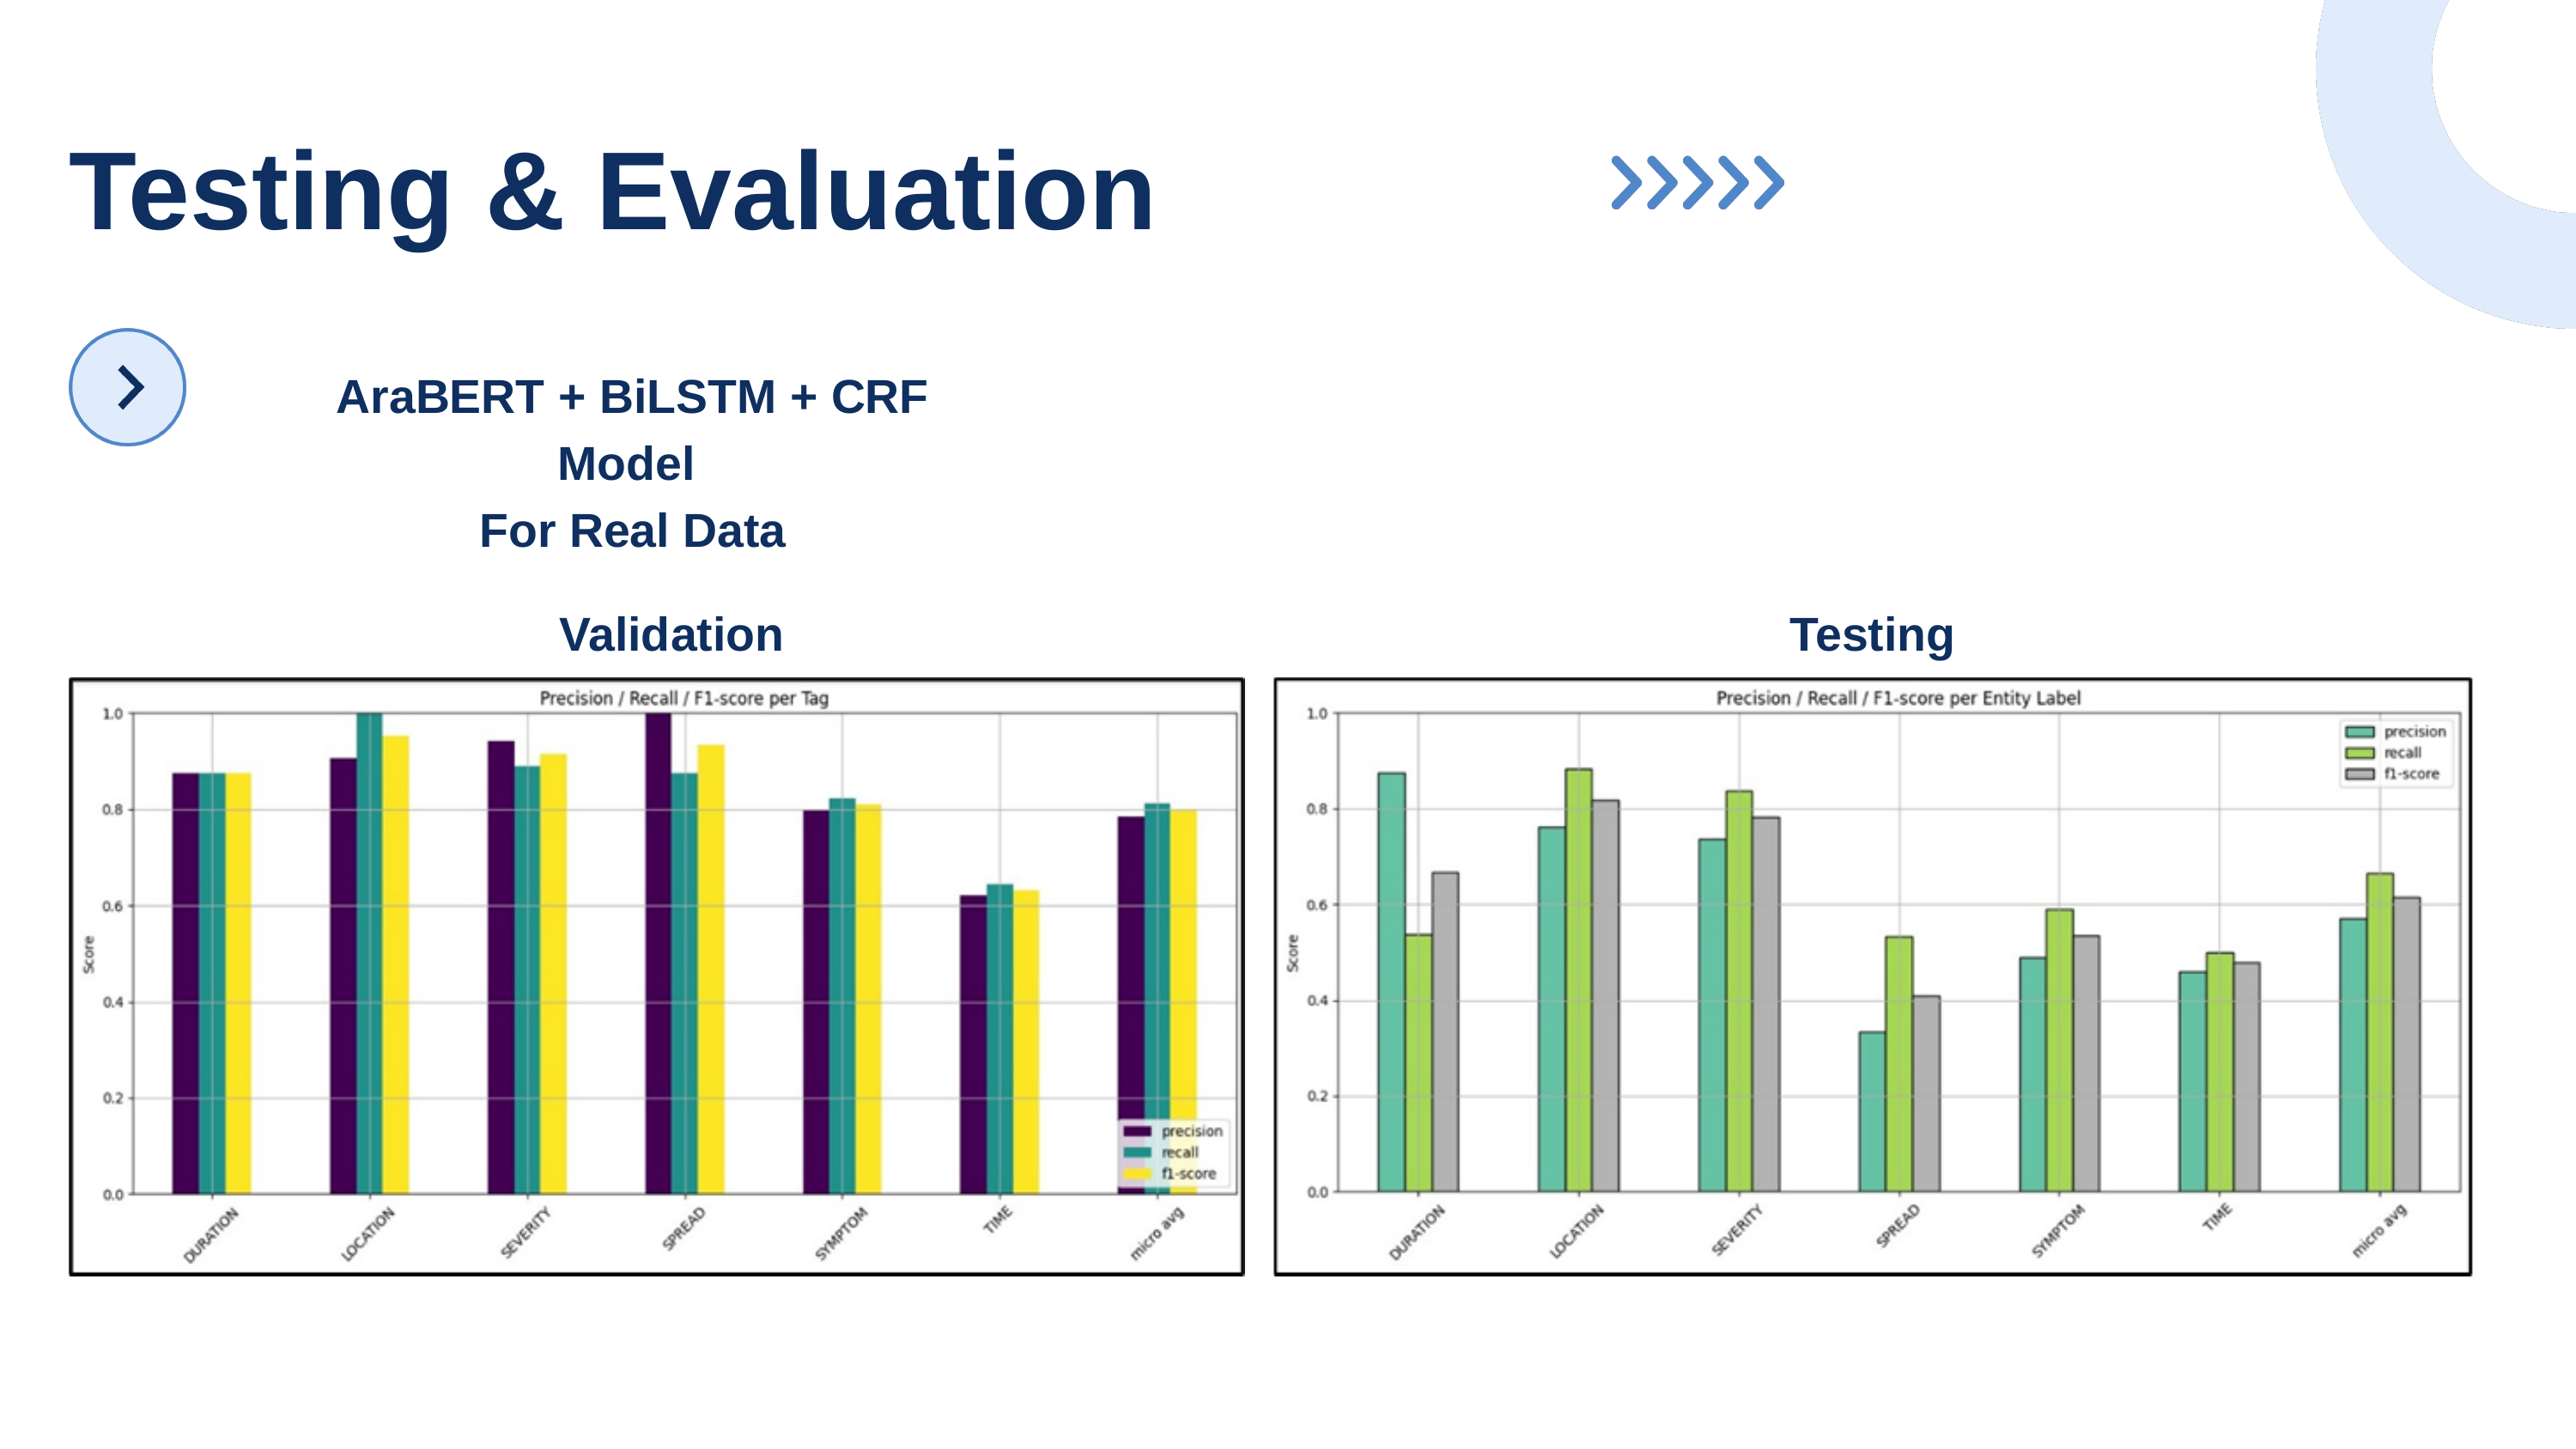

Testing & Evaluation

AraBERT + BiLSTM + CRF Model
For Real Data
Validation
Testing